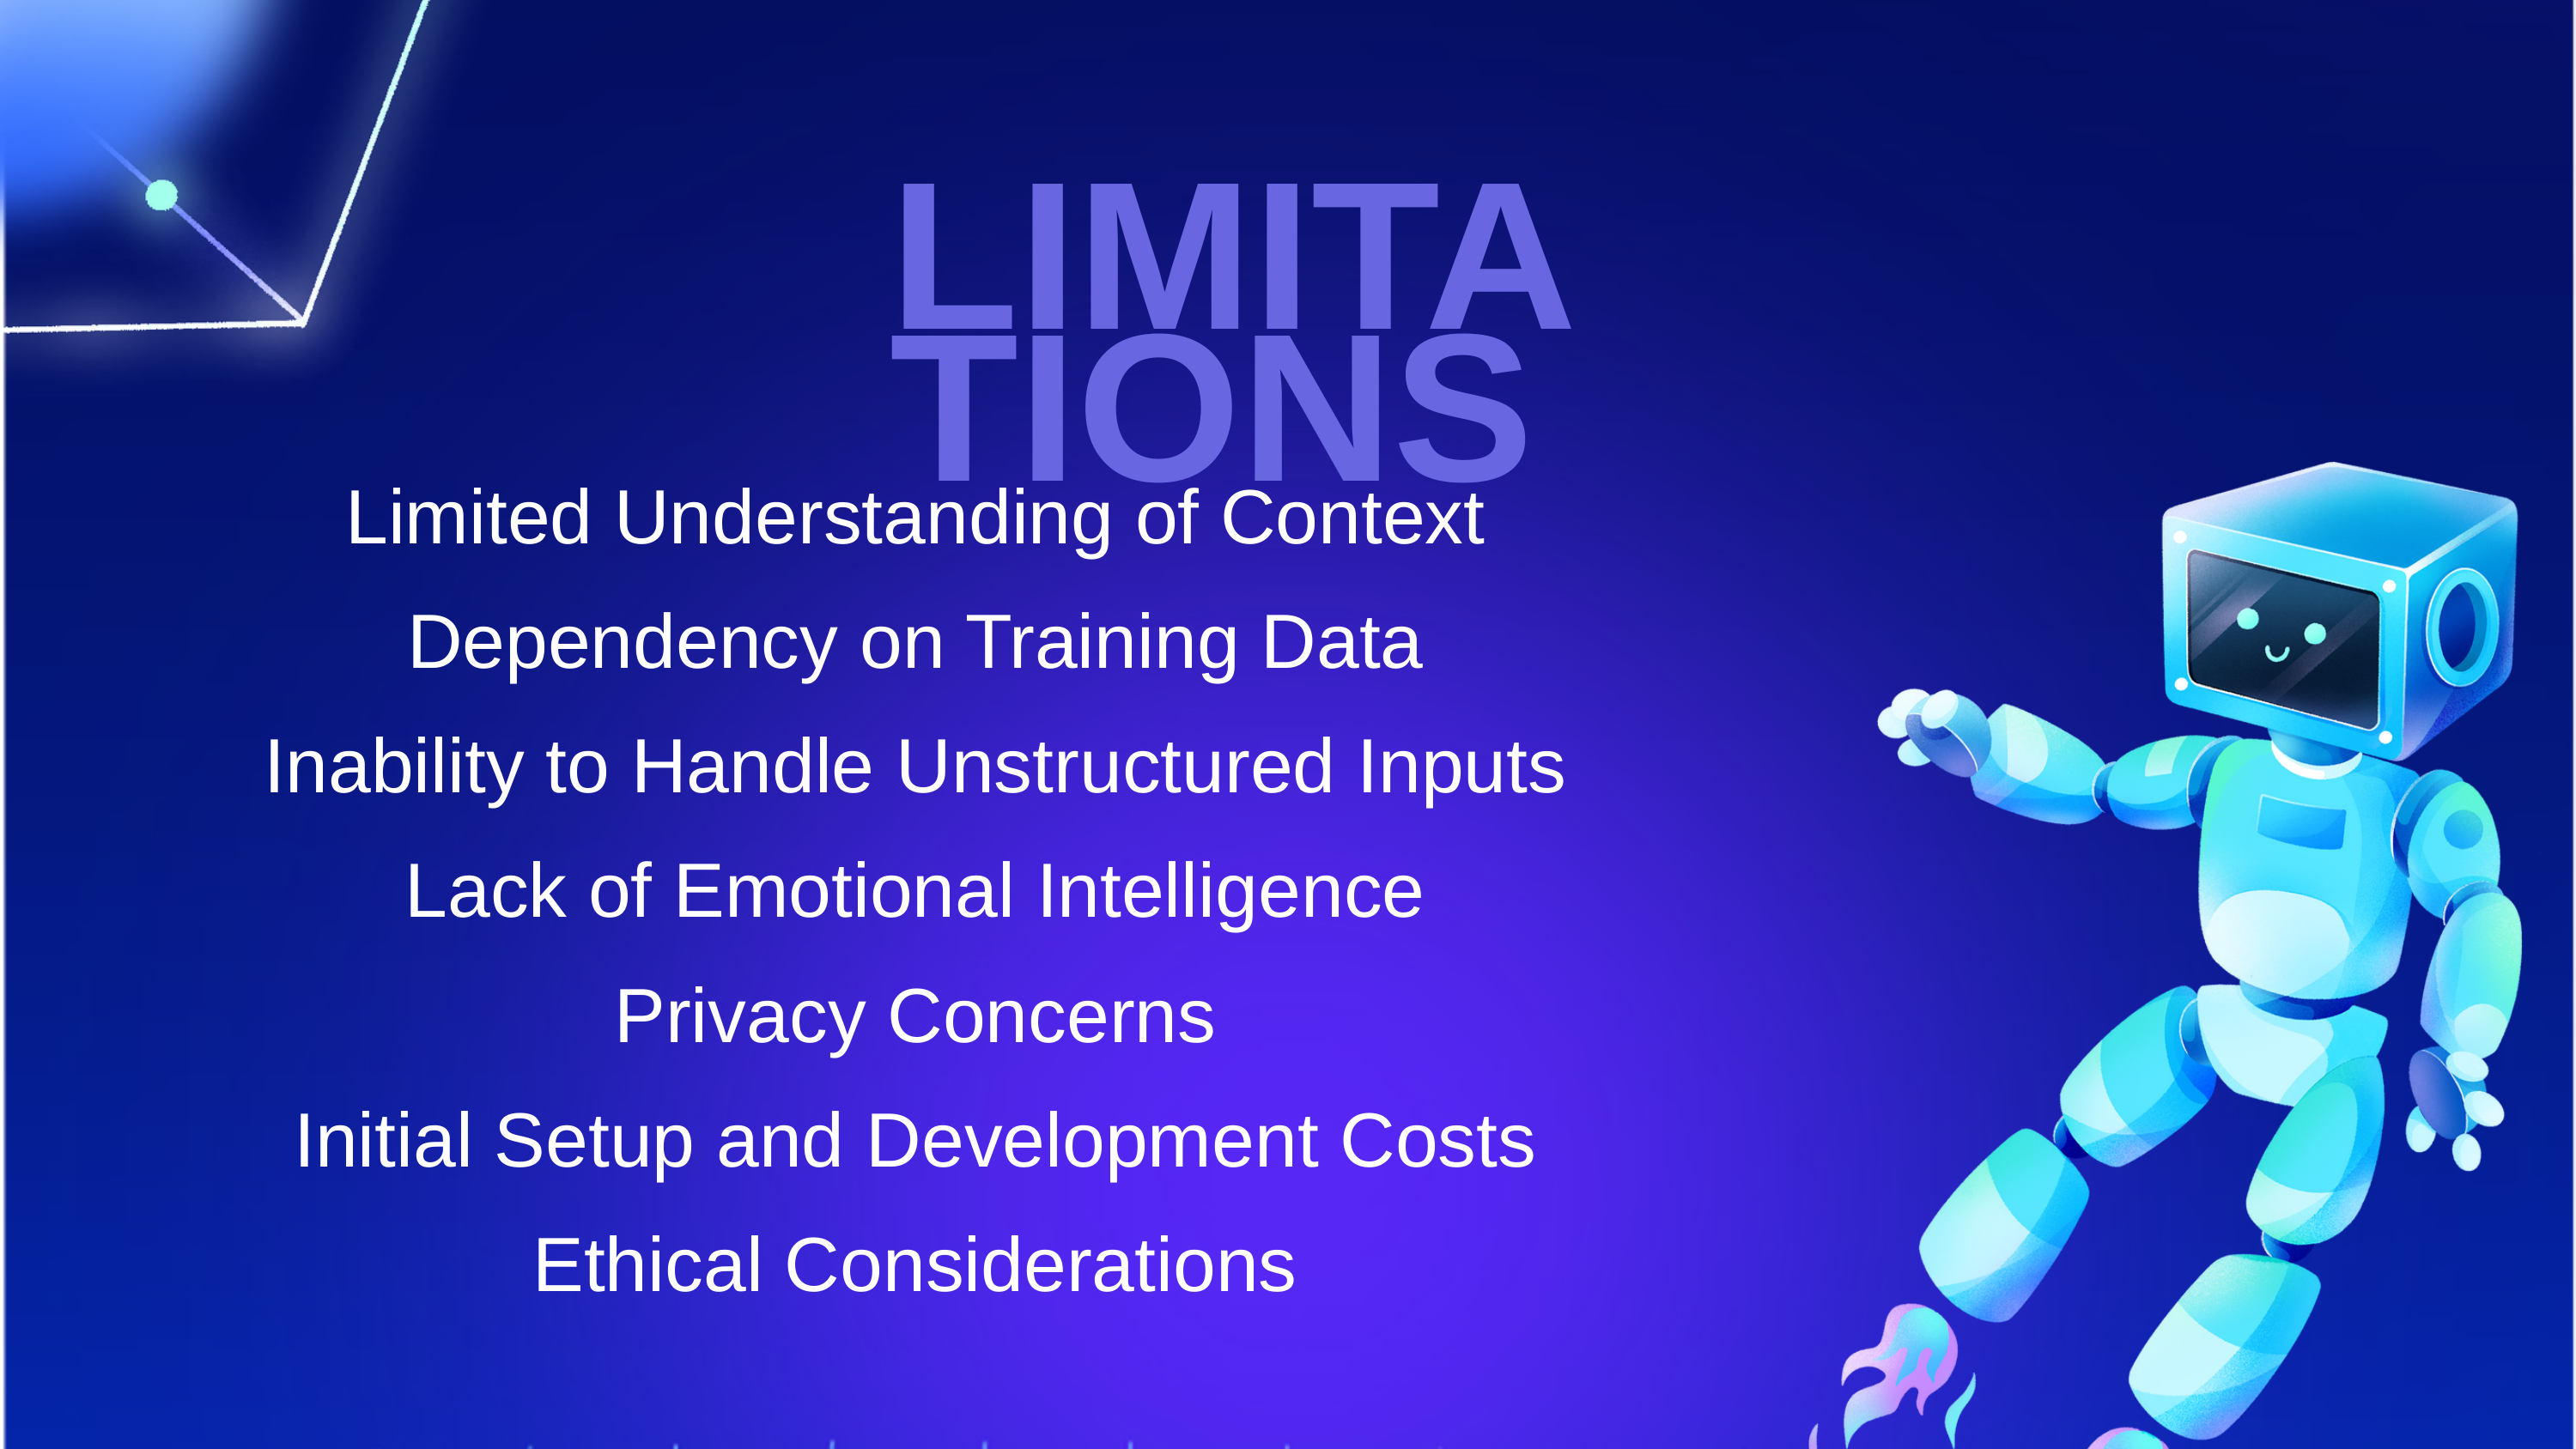

LIMITATIONS
Limited Understanding of Context
Dependency on Training Data
Inability to Handle Unstructured Inputs
Lack of Emotional Intelligence
Privacy Concerns
Initial Setup and Development Costs
Ethical Considerations